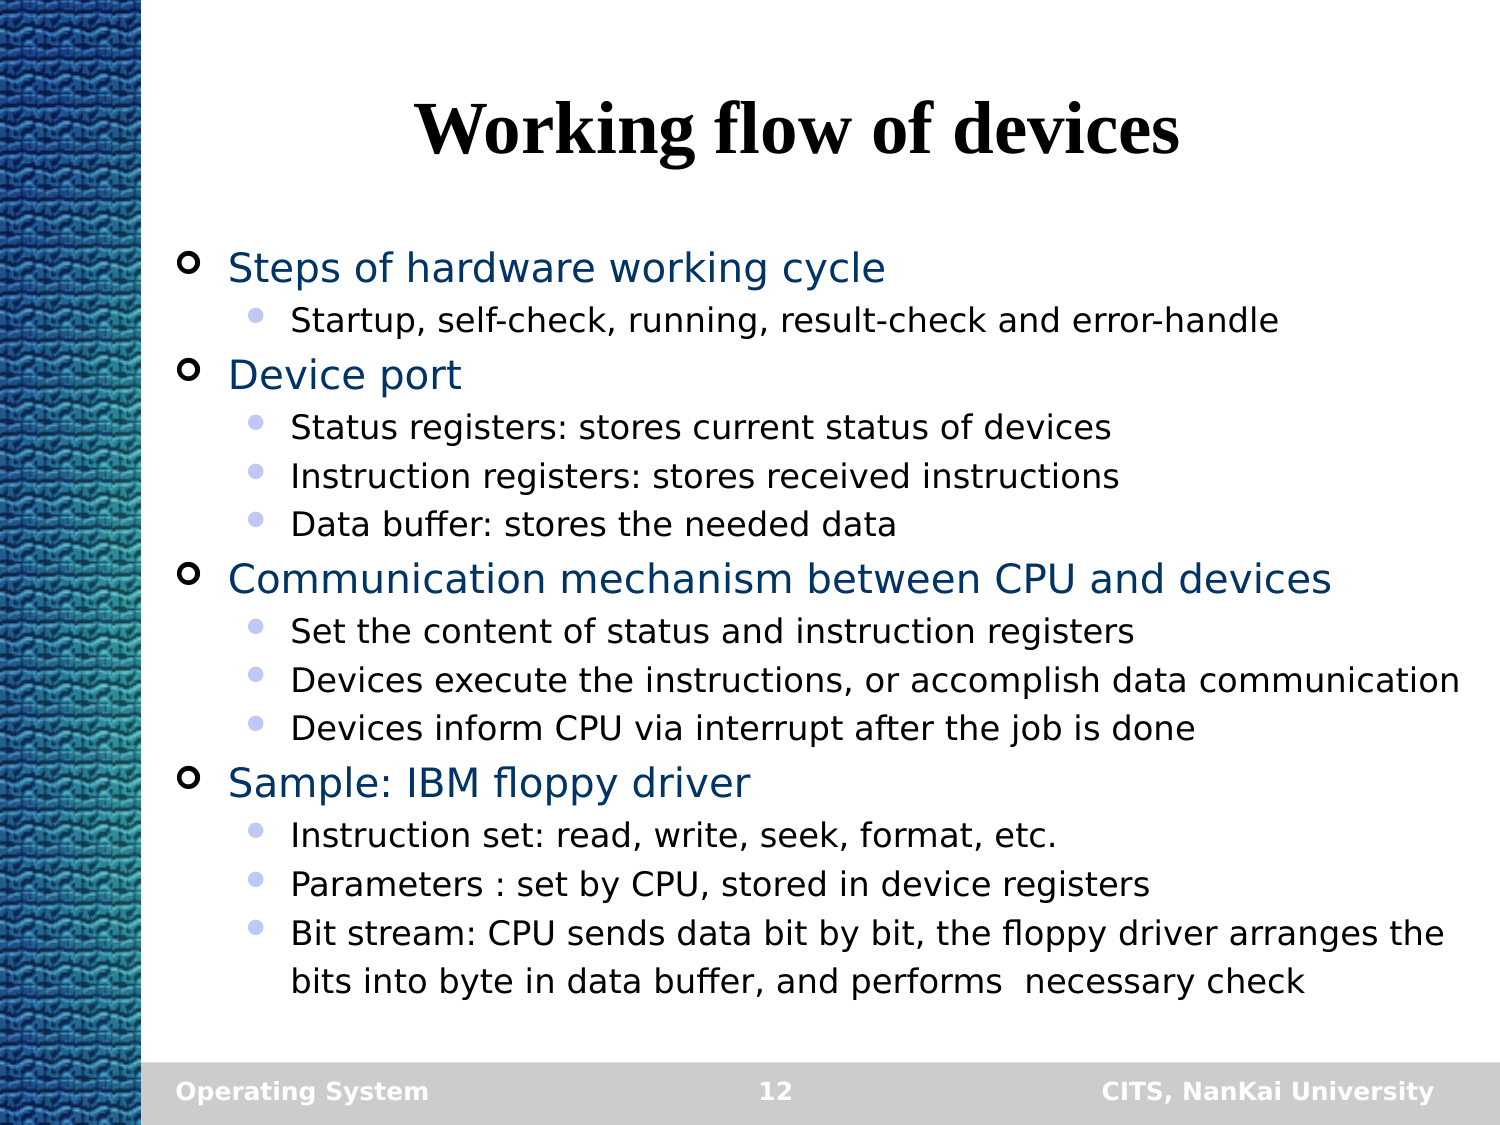

# Working flow of devices
Steps of hardware working cycle
Startup, self-check, running, result-check and error-handle
Device port
Status registers: stores current status of devices
Instruction registers: stores received instructions
Data buffer: stores the needed data
Communication mechanism between CPU and devices
Set the content of status and instruction registers
Devices execute the instructions, or accomplish data communication
Devices inform CPU via interrupt after the job is done
Sample: IBM floppy driver
Instruction set: read, write, seek, format, etc.
Parameters : set by CPU, stored in device registers
Bit stream: CPU sends data bit by bit, the floppy driver arranges the bits into byte in data buffer, and performs  necessary check
Operating System
12
CITS, NanKai University